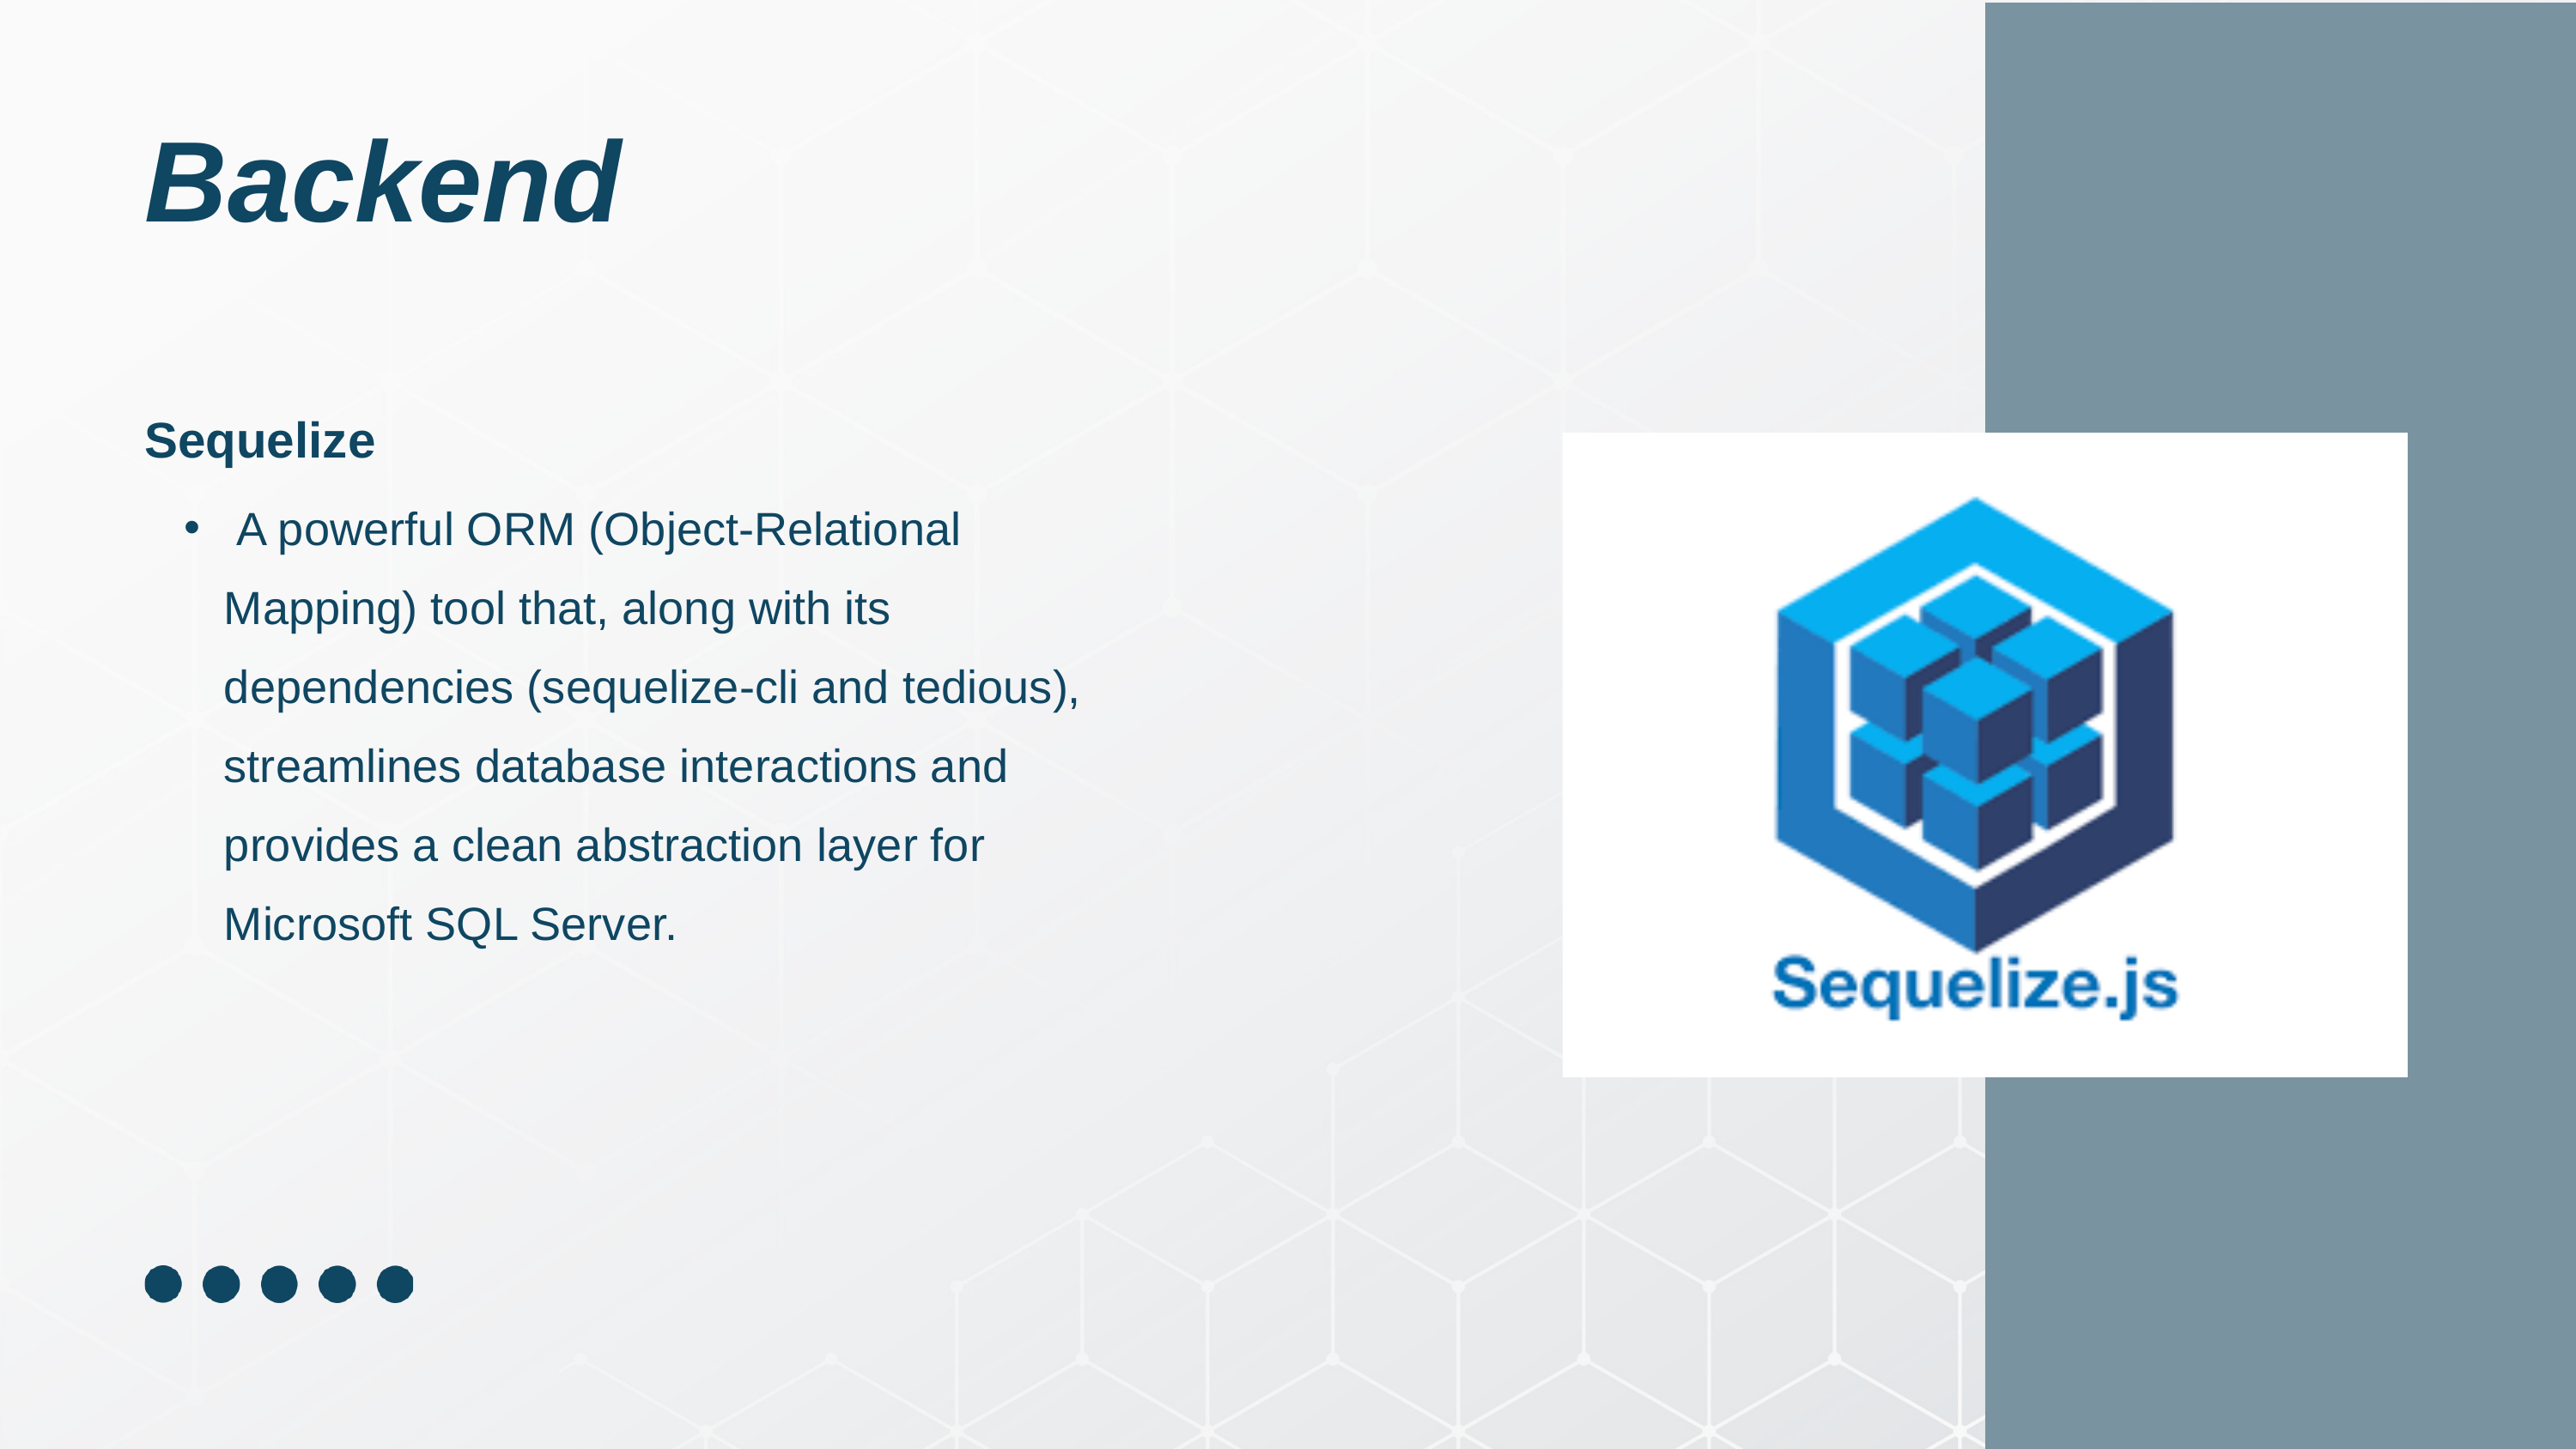

Backend
Sequelize

 A powerful ORM (Object-Relational Mapping) tool that, along with its dependencies (sequelize-cli and tedious), streamlines database interactions and provides a clean abstraction layer for Microsoft SQL Server.